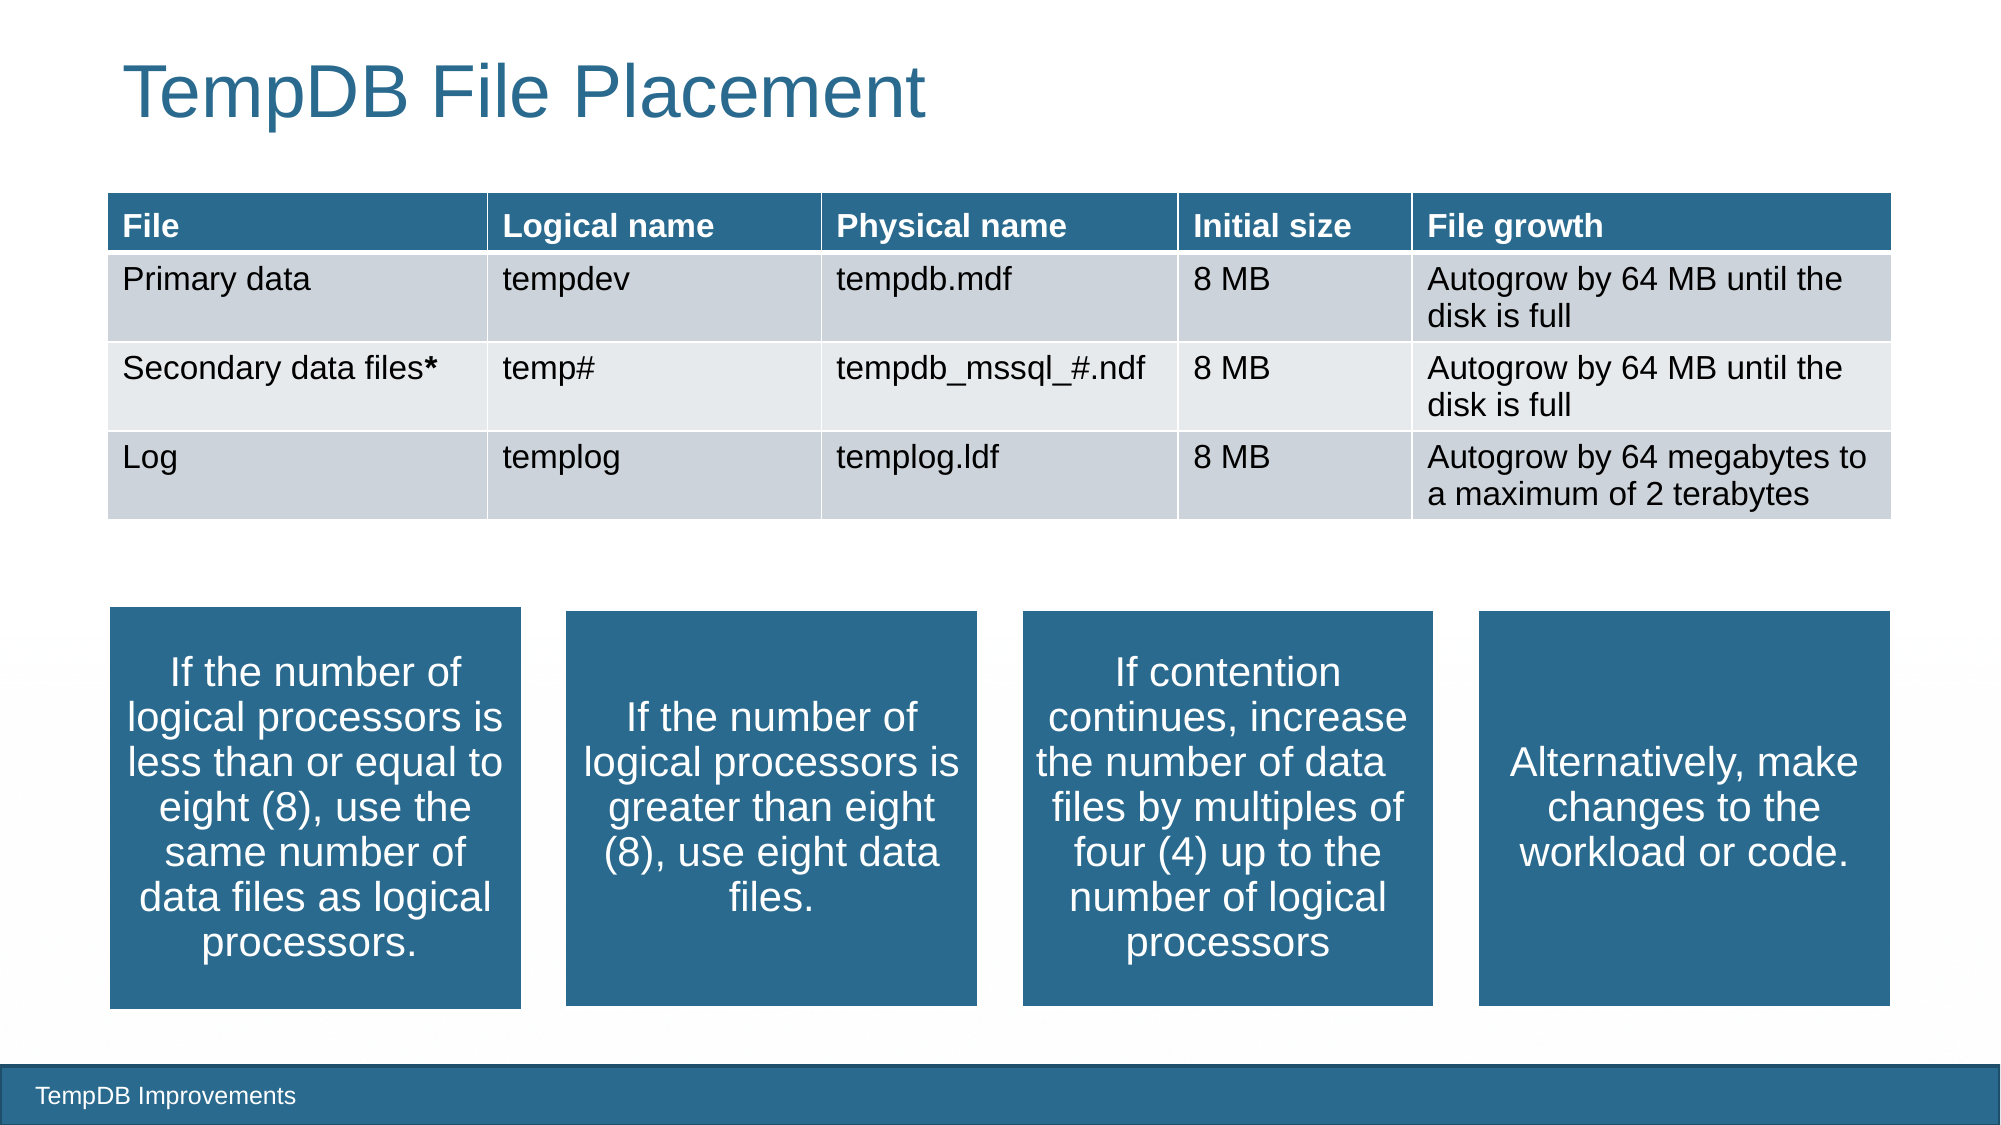

# TempDB File Placement
| File | Logical name | Physical name | Initial size | File growth |
| --- | --- | --- | --- | --- |
| Primary data | tempdev | tempdb.mdf | 8 MB | Autogrow by 64 MB until the disk is full |
| Secondary data files\* | temp# | tempdb\_mssql\_#.ndf | 8 MB | Autogrow by 64 MB until the disk is full |
| Log | templog | templog.ldf | 8 MB | Autogrow by 64 megabytes to a maximum of 2 terabytes |
If the number of logical processors is less than or equal to eight (8), use the same number of data files as logical processors.
If the number of logical processors is greater than eight (8), use eight data files.
If contention continues, increase the number of data    files by multiples of four (4) up to the number of logical processors
Alternatively, make changes to the workload or code.